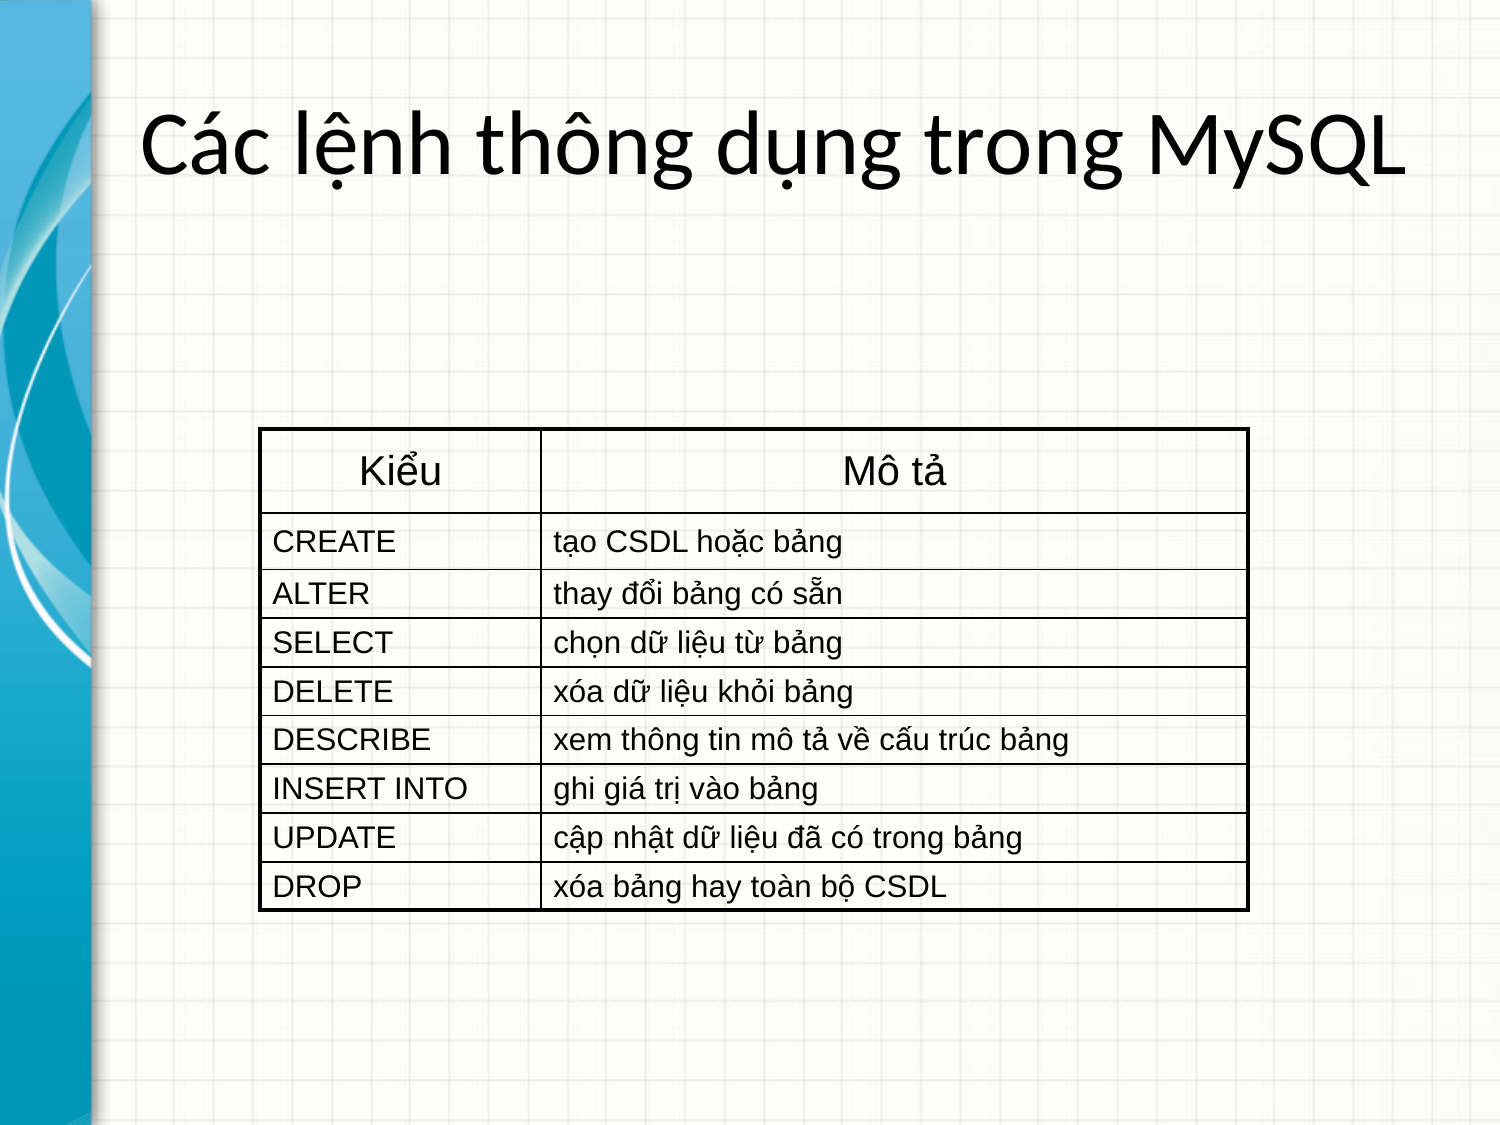

# Các lệnh thông dụng trong MySQL

| Kiểu | Mô tả |
| --- | --- |
| CREATE | tạo CSDL hoặc bảng |
| ALTER | thay đổi bảng có sẵn |
| SELECT | chọn dữ liệu từ bảng |
| DELETE | xóa dữ liệu khỏi bảng |
| DESCRIBE | xem thông tin mô tả về cấu trúc bảng |
| INSERT INTO | ghi giá trị vào bảng |
| UPDATE | cập nhật dữ liệu đã có trong bảng |
| DROP | xóa bảng hay toàn bộ CSDL |